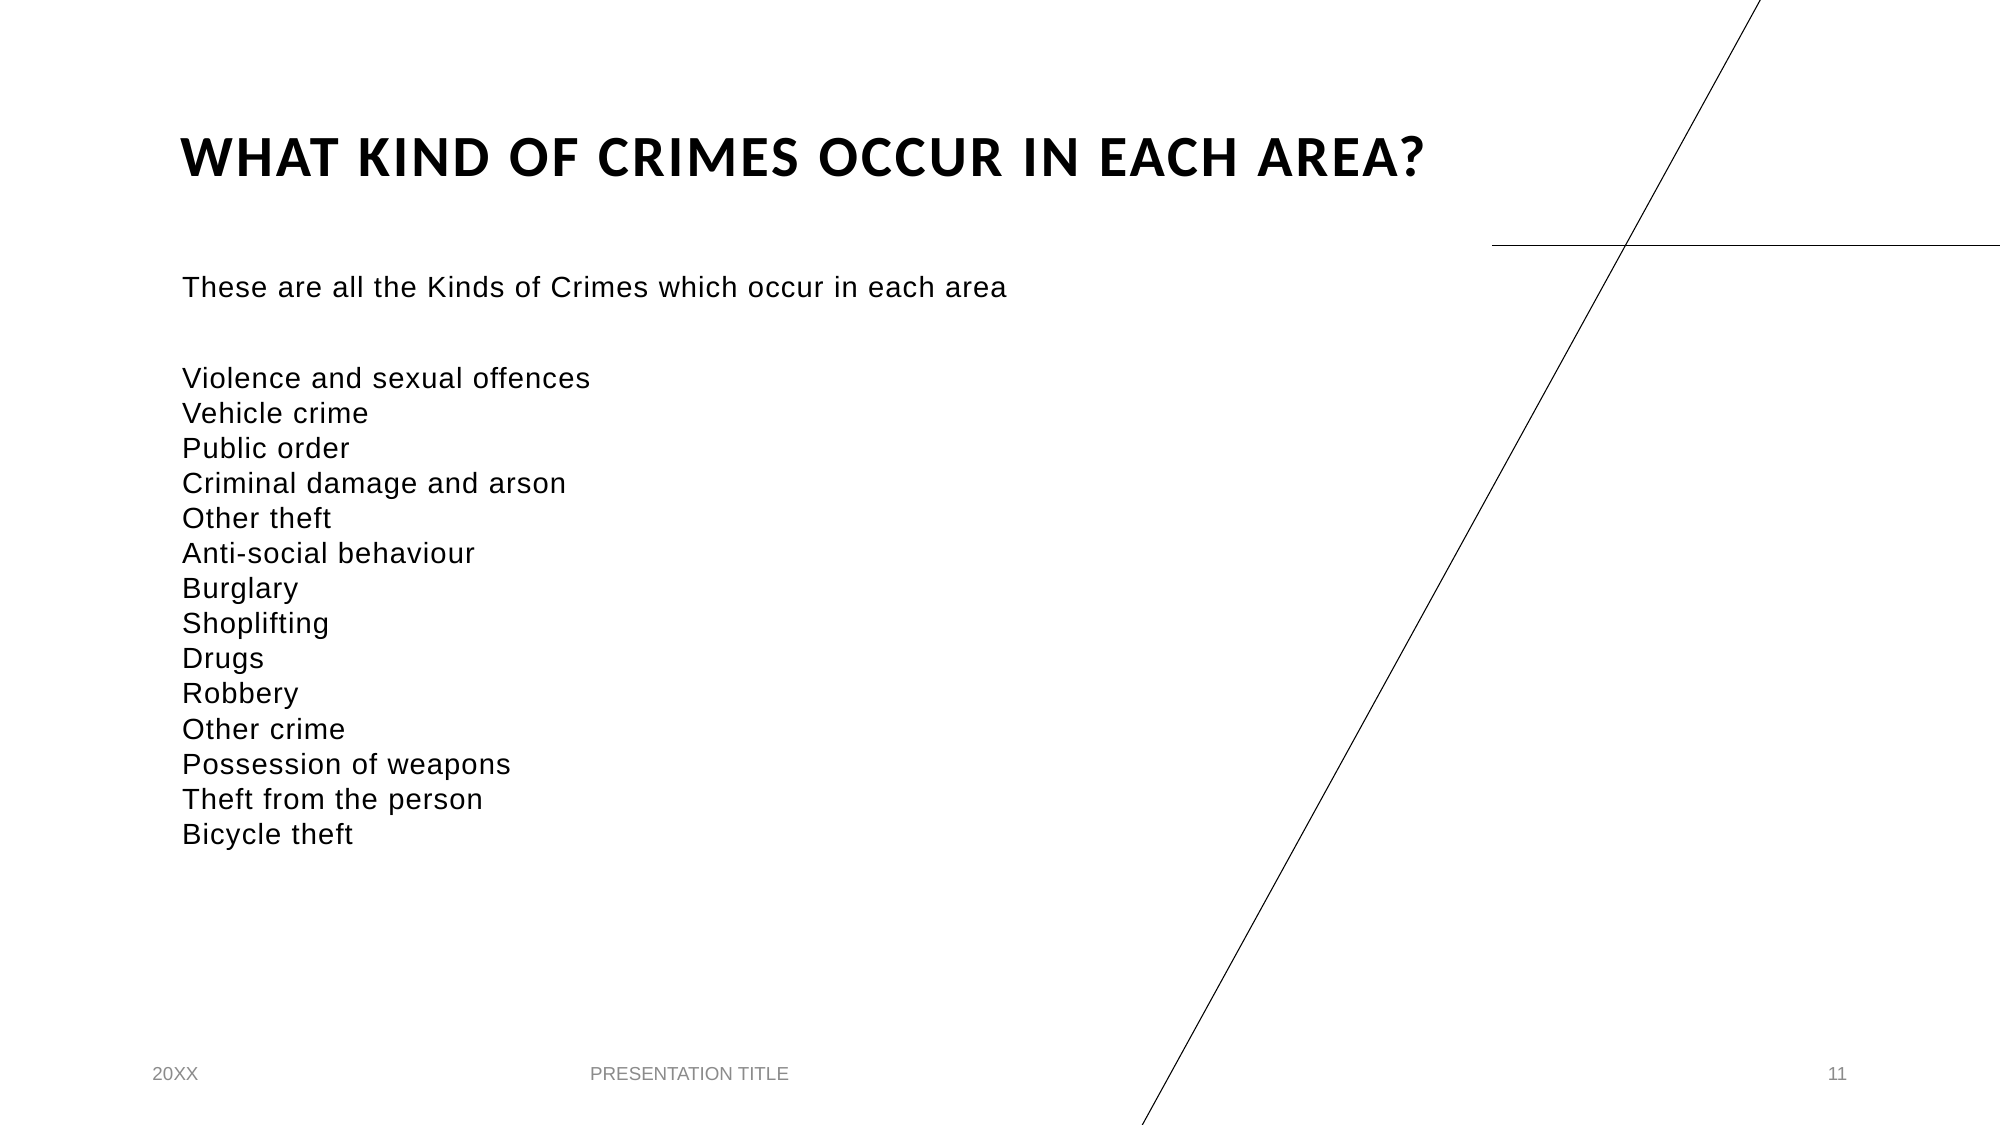

# WHAT KIND OF CRIMES OCCUR IN EACH AREA?
These are all the Kinds of Crimes which occur in each area

Violence and sexual offences
Vehicle crime
Public order
Criminal damage and arson
Other theft
Anti-social behaviour
Burglary
Shoplifting
Drugs
Robbery
Other crime
Possession of weapons
Theft from the person
Bicycle theft

20XX
PRESENTATION TITLE
11